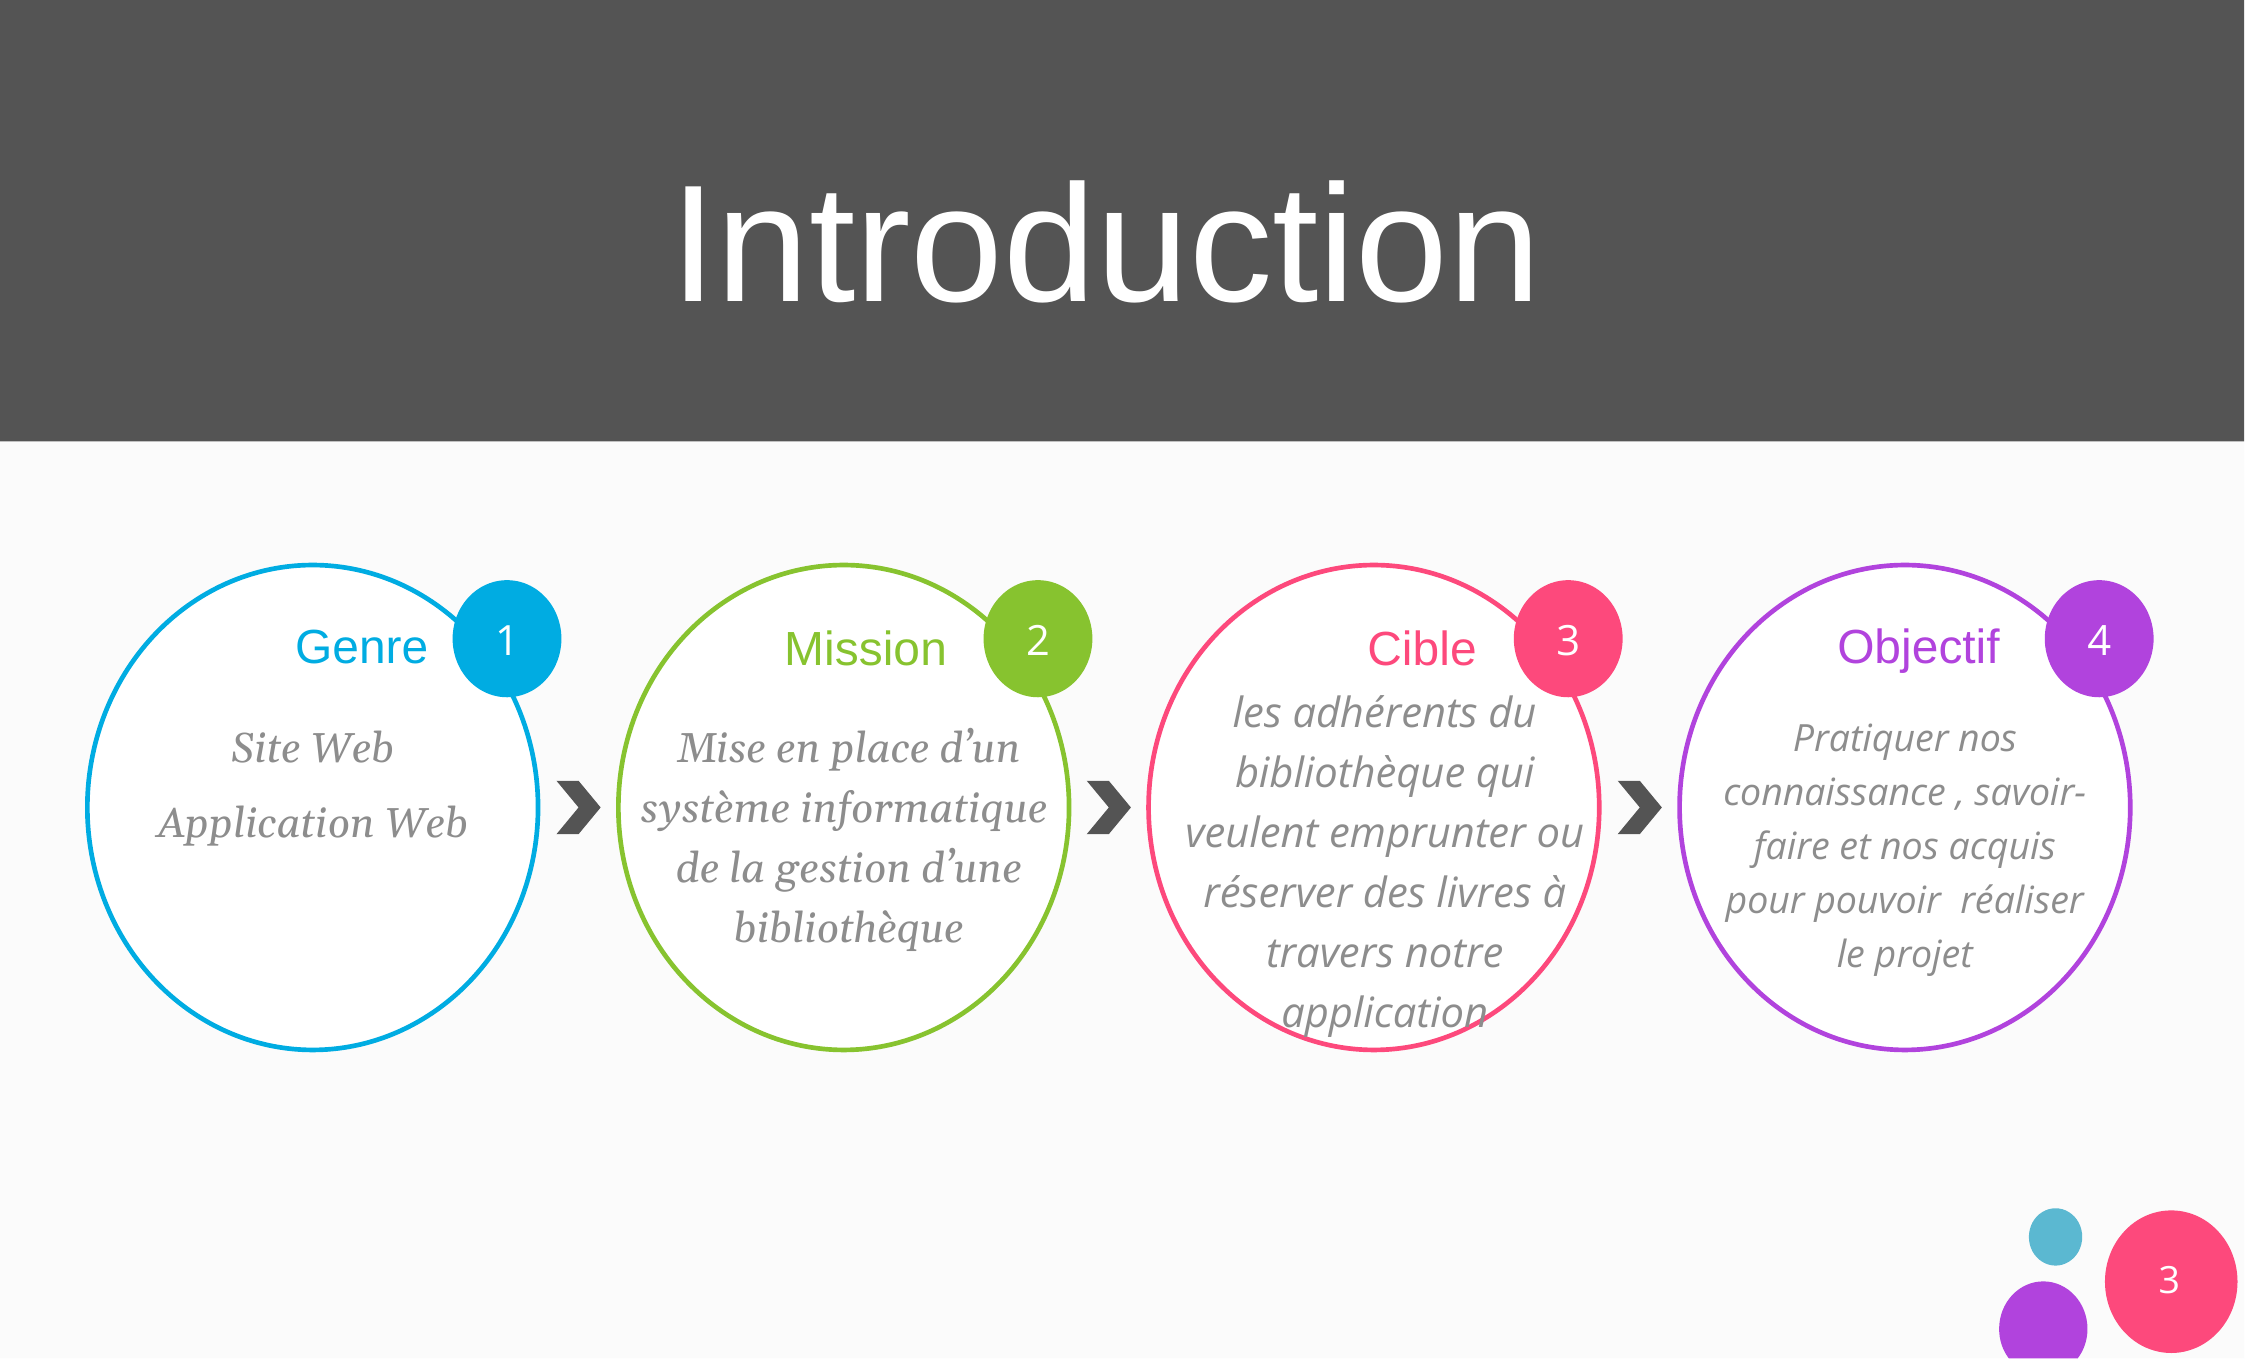

# Introduction
Genre
Objectif
Cible
Mission
les adhérents du bibliothèque qui veulent emprunter ou réserver des livres à travers notre application
Pratiquer nos connaissance , savoir-faire et nos acquis pour pouvoir  réaliser le projet
Mise en place d’un système informatique  de la gestion d’une bibliothèque
Site Web
Application Web

3